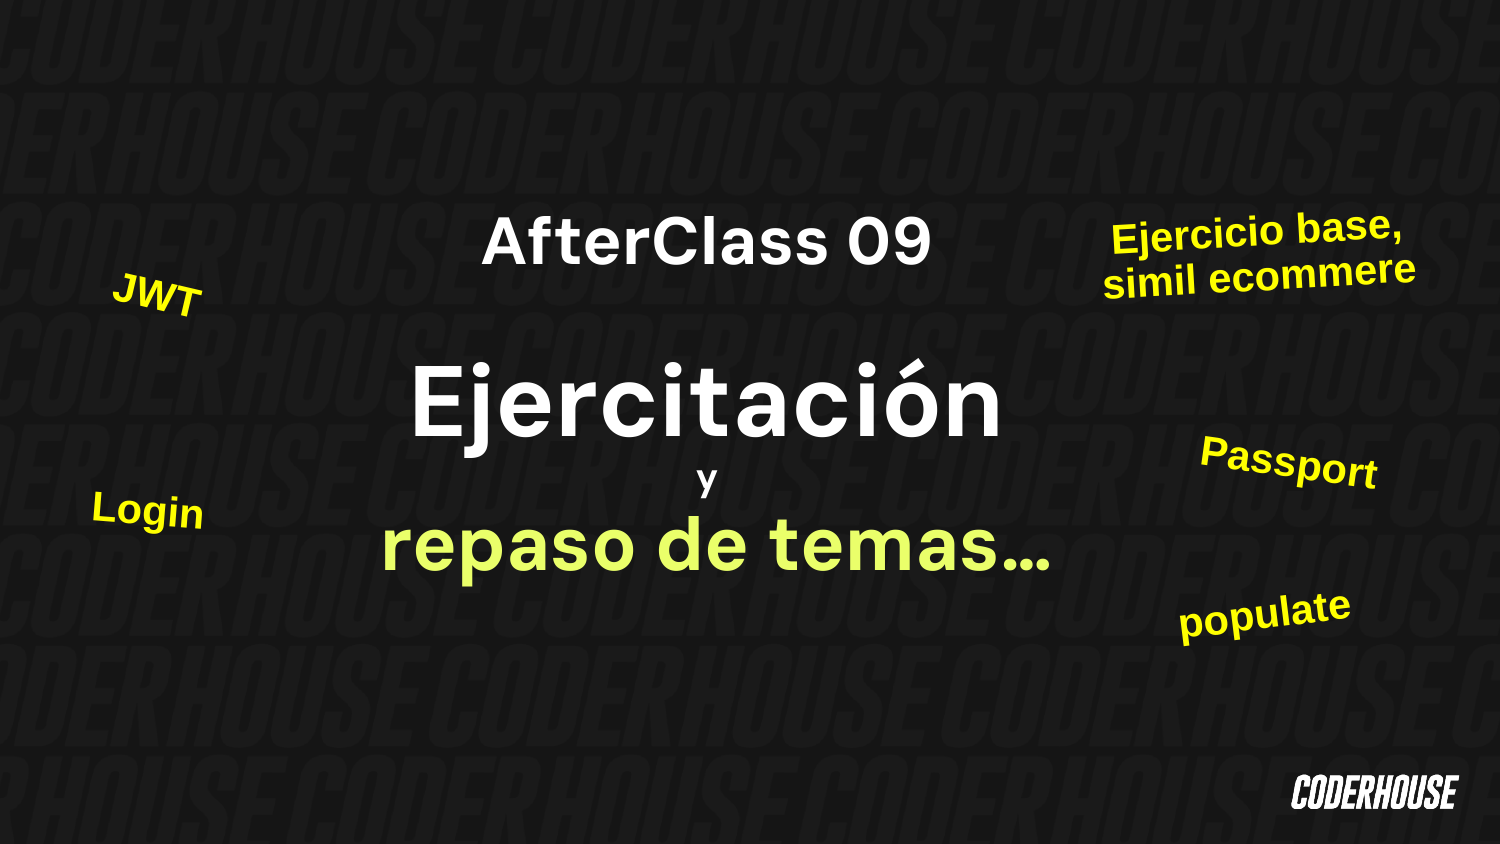

AfterClass 09

Ejercitación
y
 repaso de temas…
Ejercicio base, simil ecommere
JWT
Passport
Login
populate